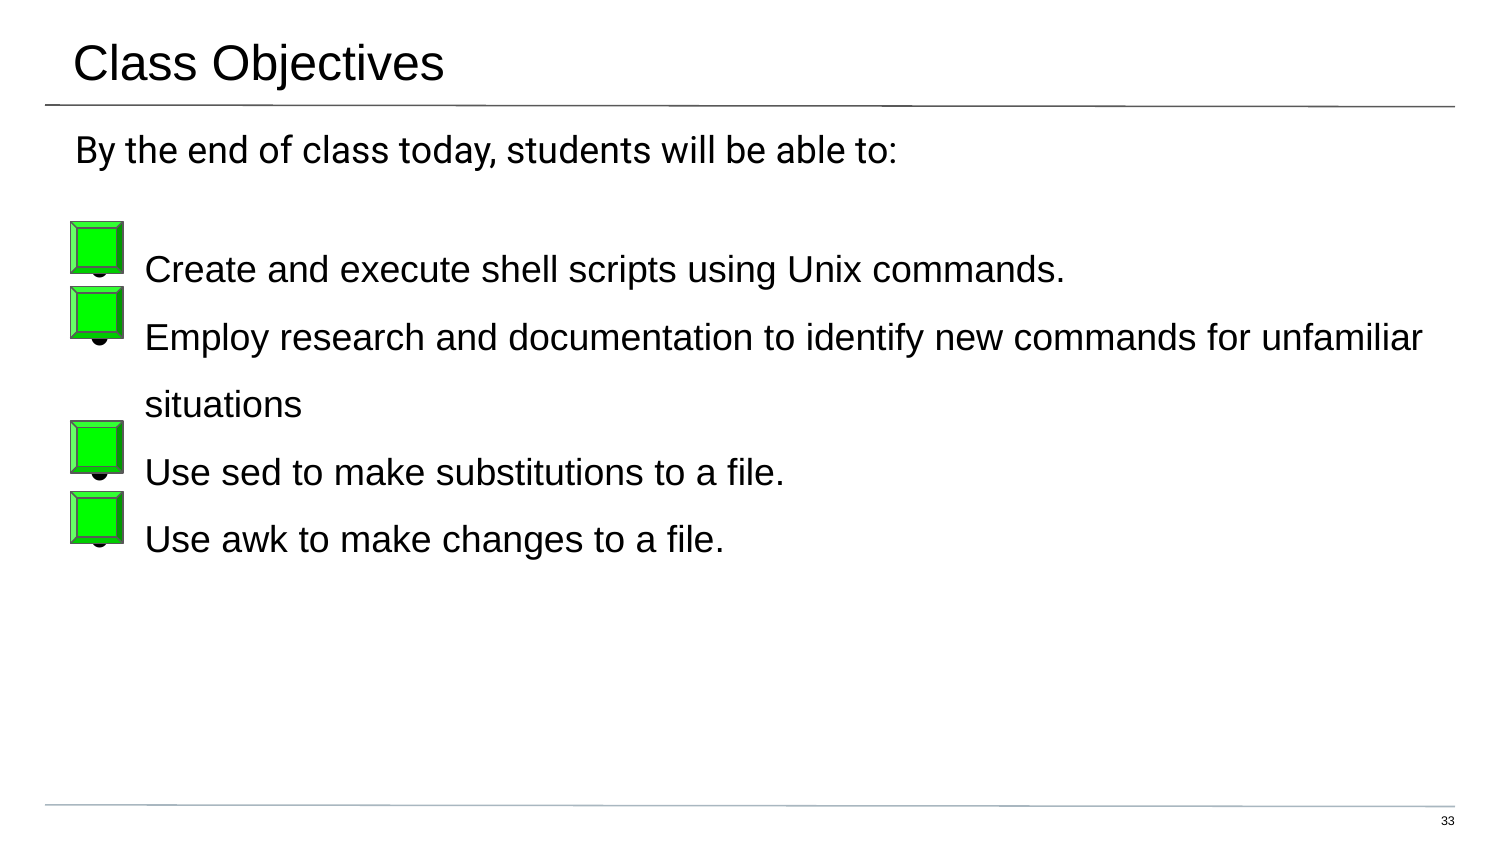

# Class Objectives
By the end of class today, students will be able to:
Create and execute shell scripts using Unix commands.
Employ research and documentation to identify new commands for unfamiliar situations
Use sed to make substitutions to a file.
Use awk to make changes to a file.

33